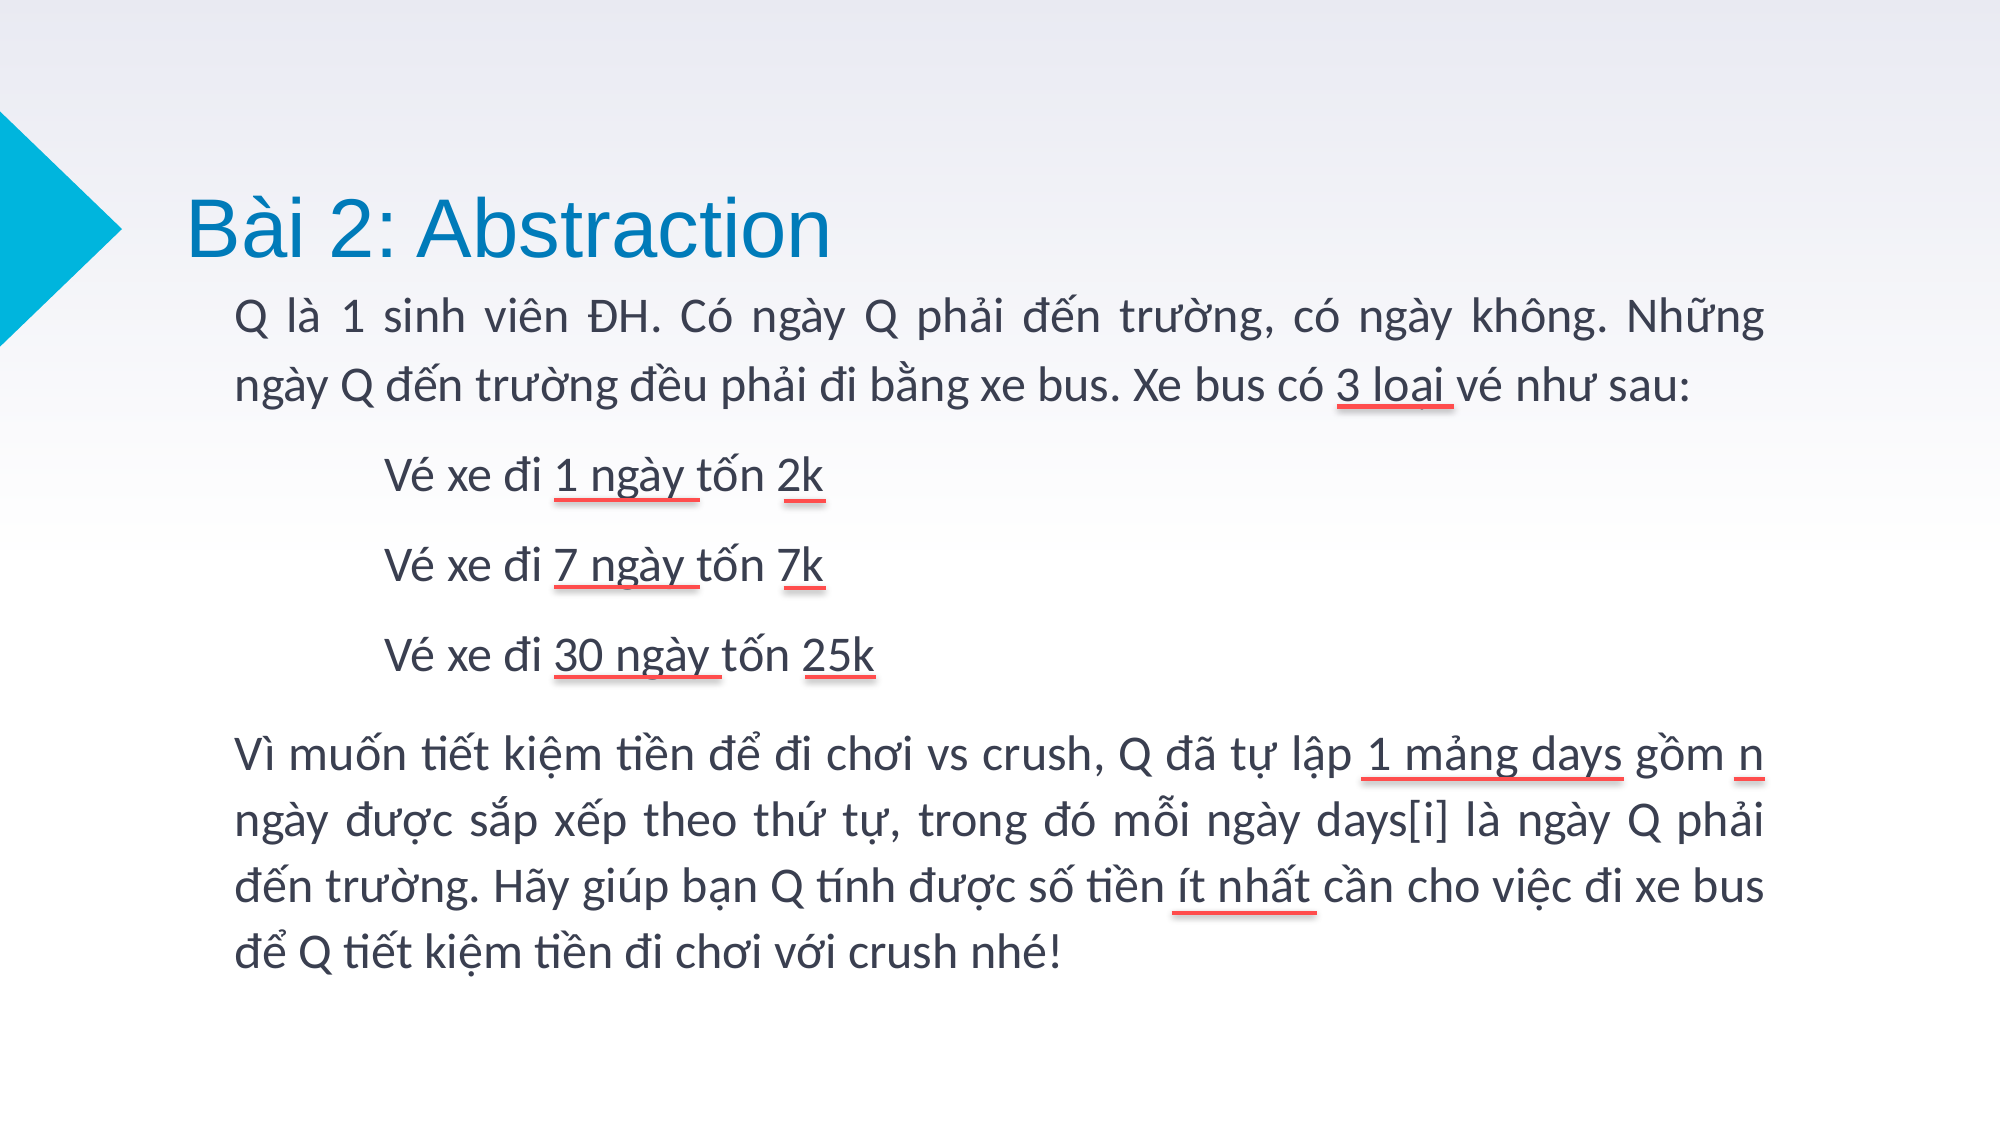

# Bài 2: Abstraction
Q là 1 sinh viên ĐH. Có ngày Q phải đến trường, có ngày không. Những ngày Q đến trường đều phải đi bằng xe bus. Xe bus có 3 loại vé như sau:
	Vé xe đi 1 ngày tốn 2k
	Vé xe đi 7 ngày tốn 7k
	Vé xe đi 30 ngày tốn 25k
Vì muốn tiết kiệm tiền để đi chơi vs crush, Q đã tự lập 1 mảng days gồm n ngày được sắp xếp theo thứ tự, trong đó mỗi ngày days[i] là ngày Q phải đến trường. Hãy giúp bạn Q tính được số tiền ít nhất cần cho việc đi xe bus để Q tiết kiệm tiền đi chơi với crush nhé!